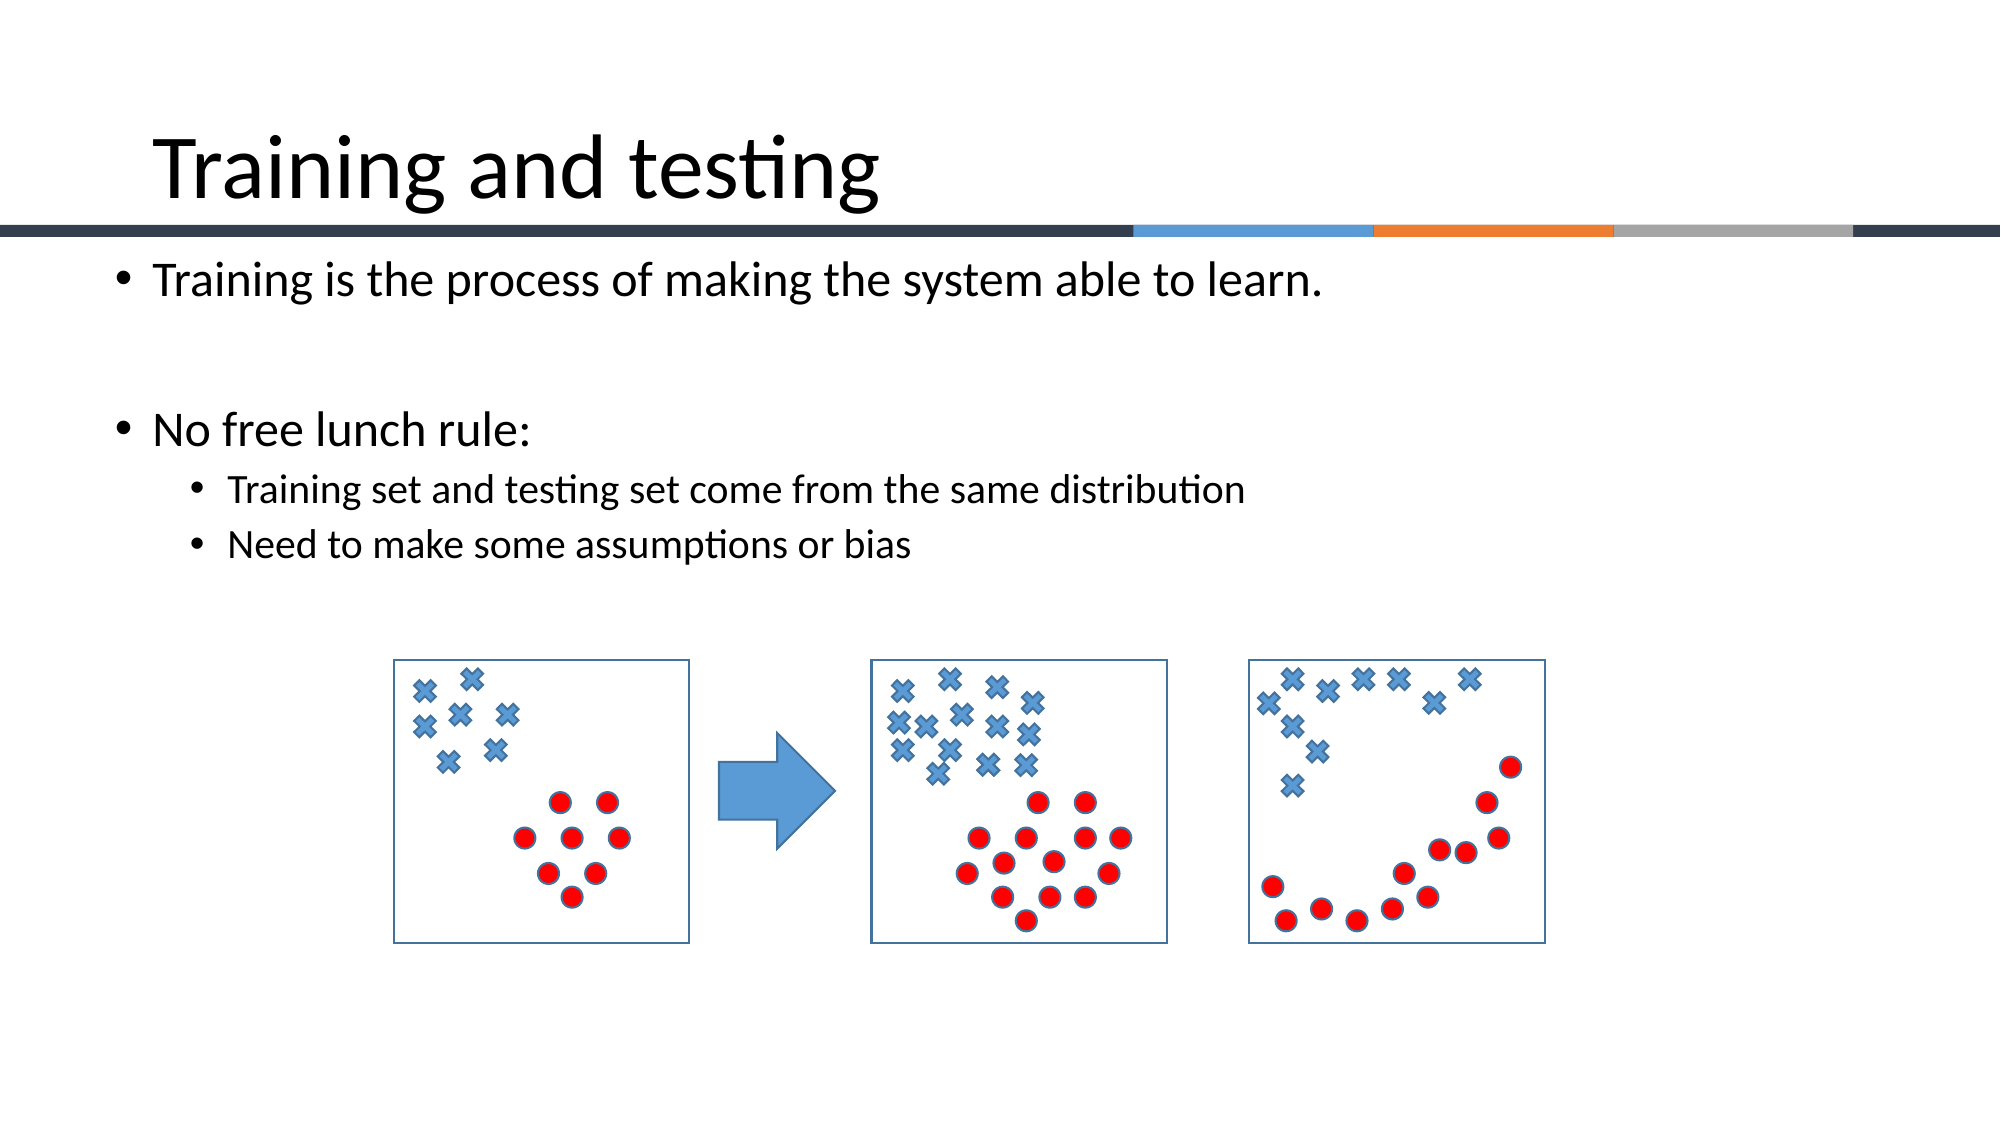

# Training and testing
Training is the process of making the system able to learn.

No free lunch rule:
Training set and testing set come from the same distribution
Need to make some assumptions or bias